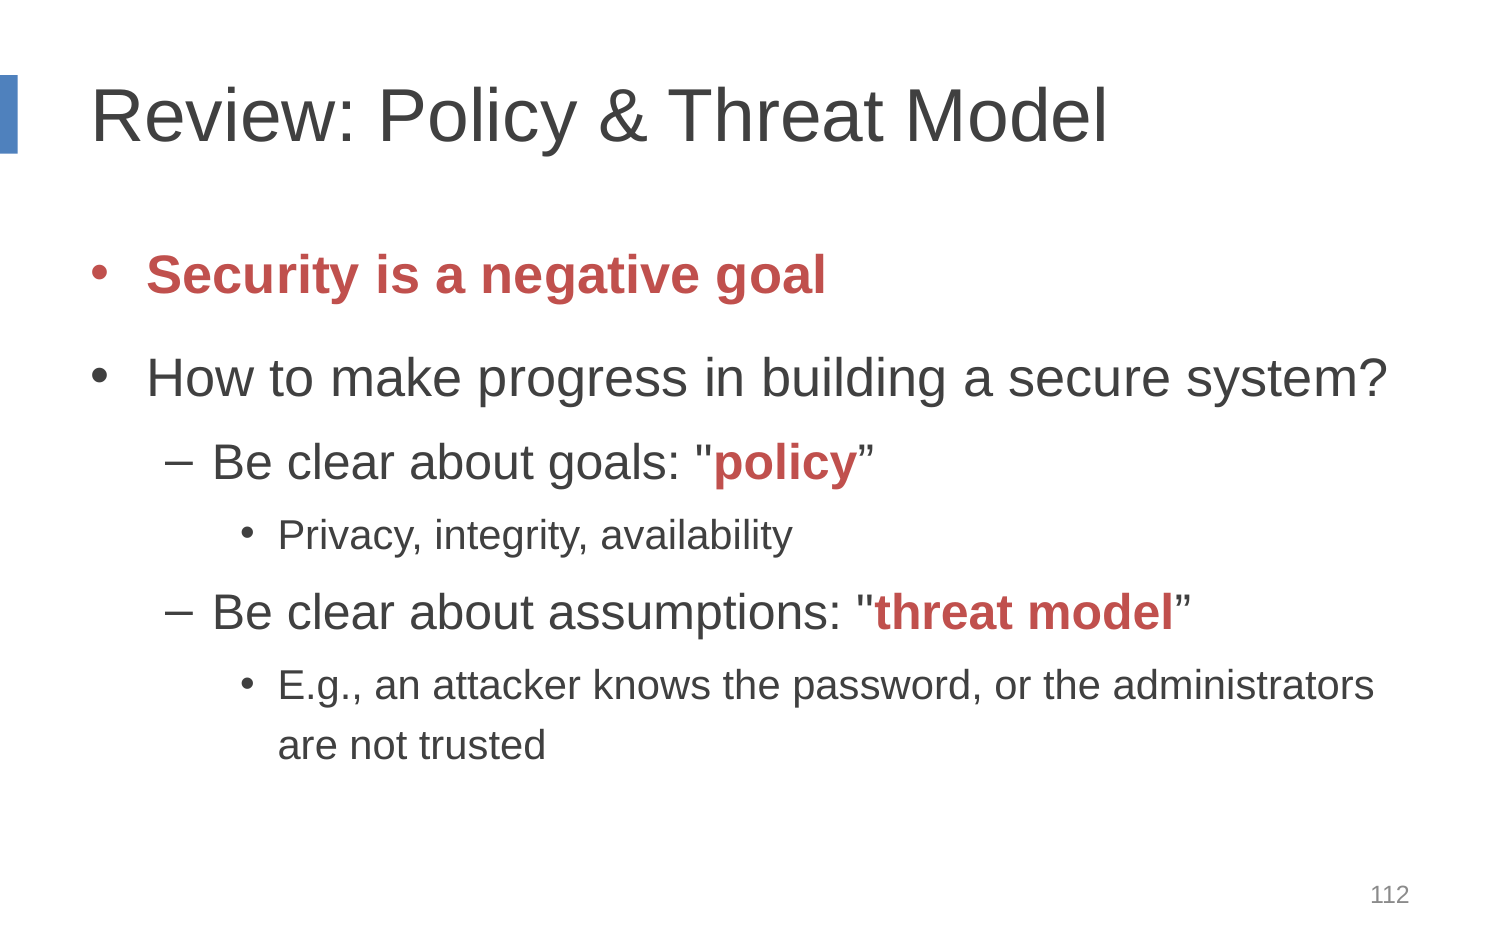

# Review: Policy & Threat Model
Security is a negative goal
How to make progress in building a secure system?
Be clear about goals: "policy”
Privacy, integrity, availability
Be clear about assumptions: "threat model”
E.g., an attacker knows the password, or the administrators are not trusted
112